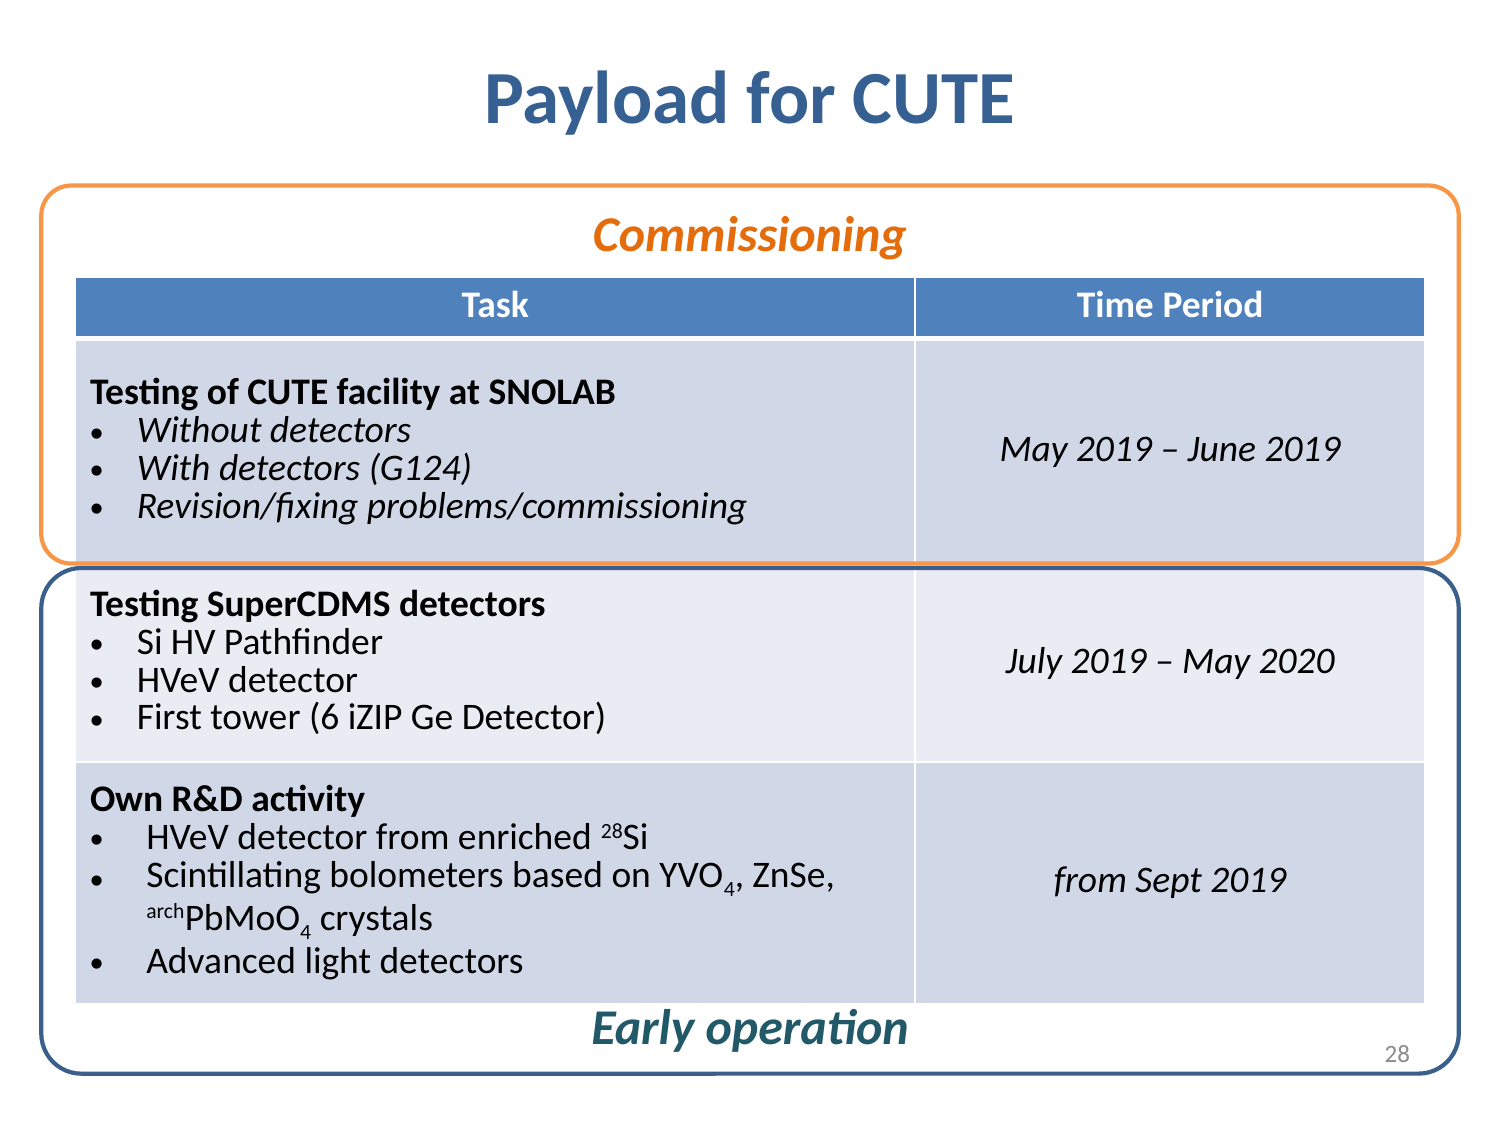

# Payload for CUTE
Commissioning
| Task | Time Period |
| --- | --- |
| Testing of CUTE facility at SNOLAB Without detectors With detectors (G124) Revision/fixing problems/commissioning | May 2019 – June 2019 |
| Testing SuperCDMS detectors Si HV Pathfinder HVeV detector First tower (6 iZIP Ge Detector) | July 2019 – May 2020 |
| Own R&D activity HVeV detector from enriched 28Si Scintillating bolometers based on YVO4, ZnSe, archPbMoO4 crystals Advanced light detectors | from Sept 2019 |
Early operation
28